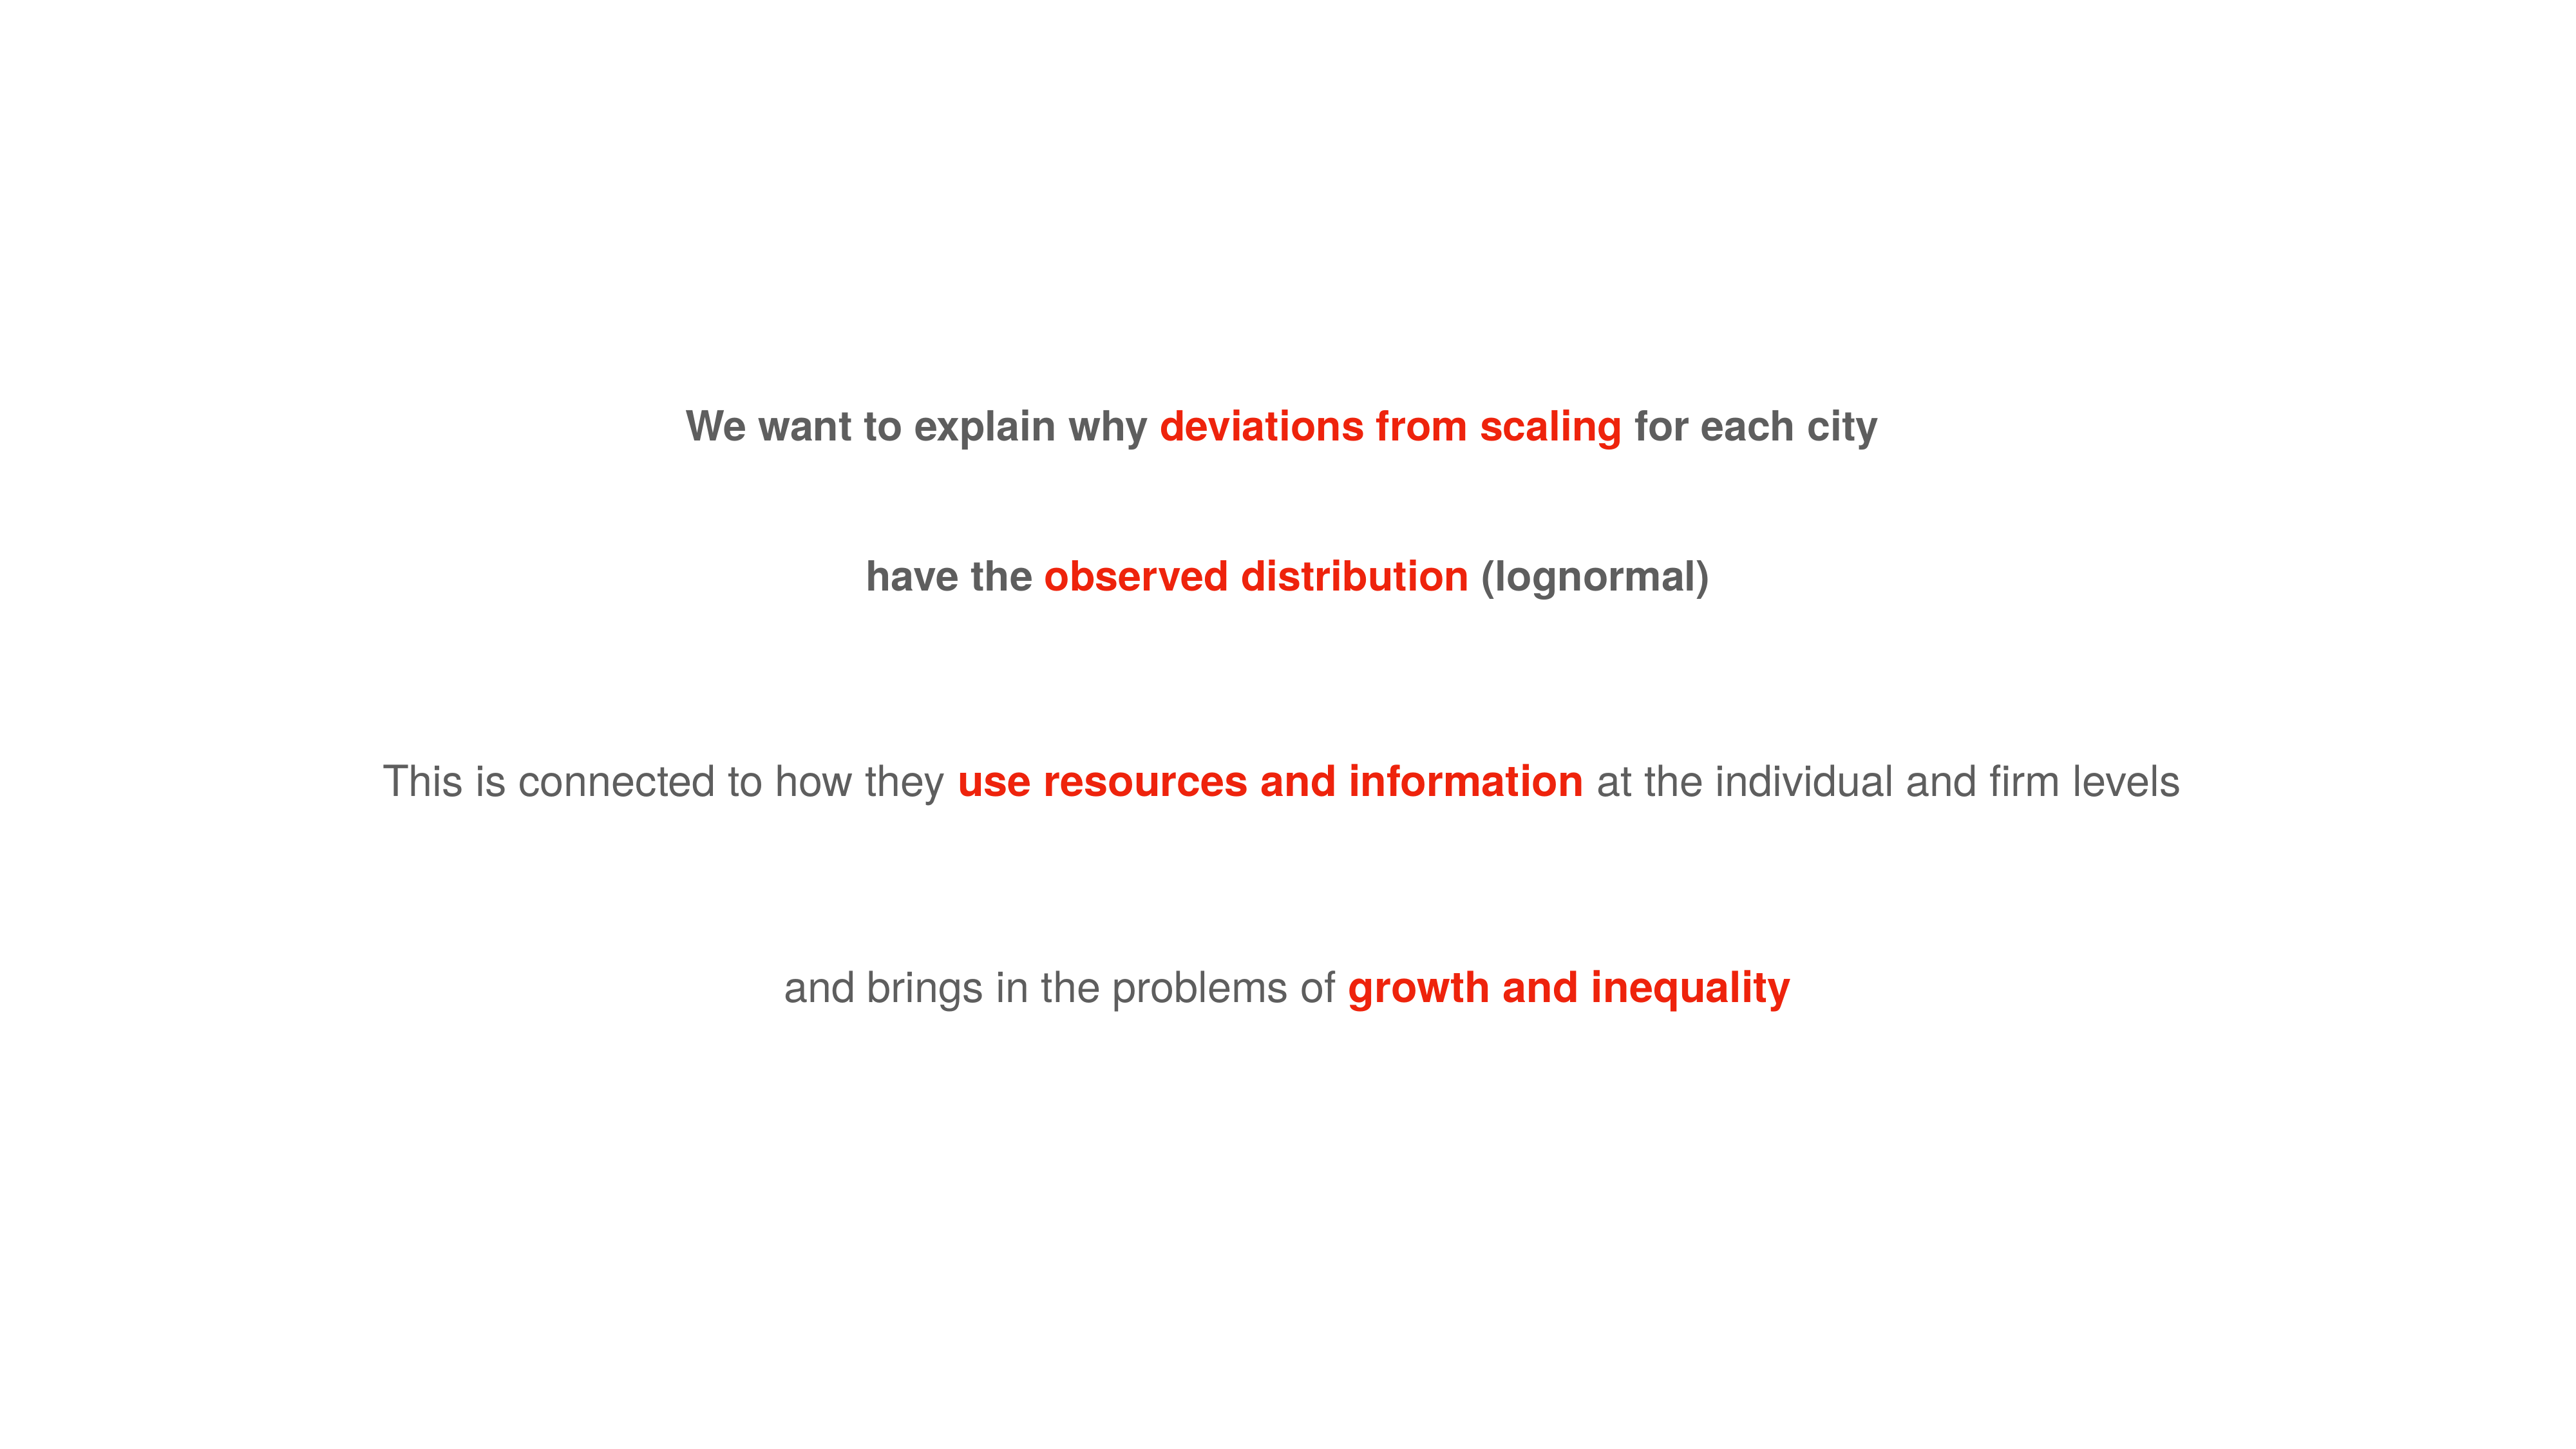

We want to explain why deviations from scaling for each city

have the observed distribution (lognormal)

This is connected to how they use resources and information at the individual and firm levels

and brings in the problems of growth and inequality